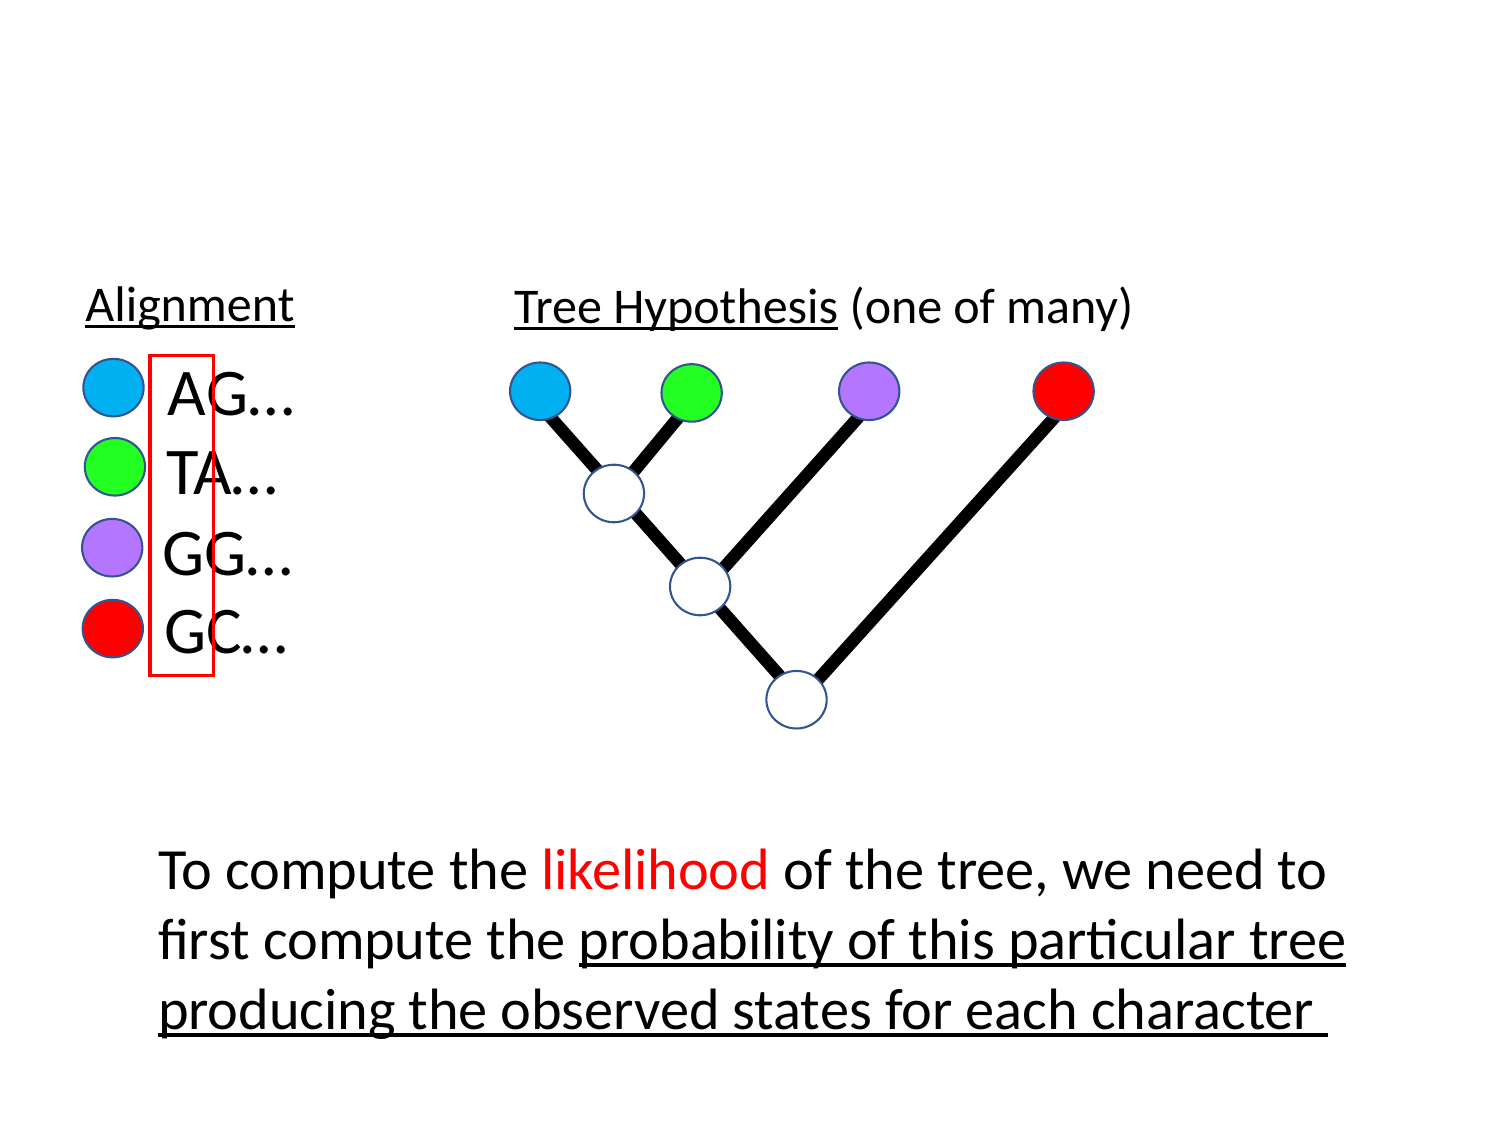

Alignment
Tree Hypothesis (one of many)
AG…

TA…

GG…

GC…

To compute the likelihood of the tree, we need to first compute the probability of this particular tree producing the observed states for each character